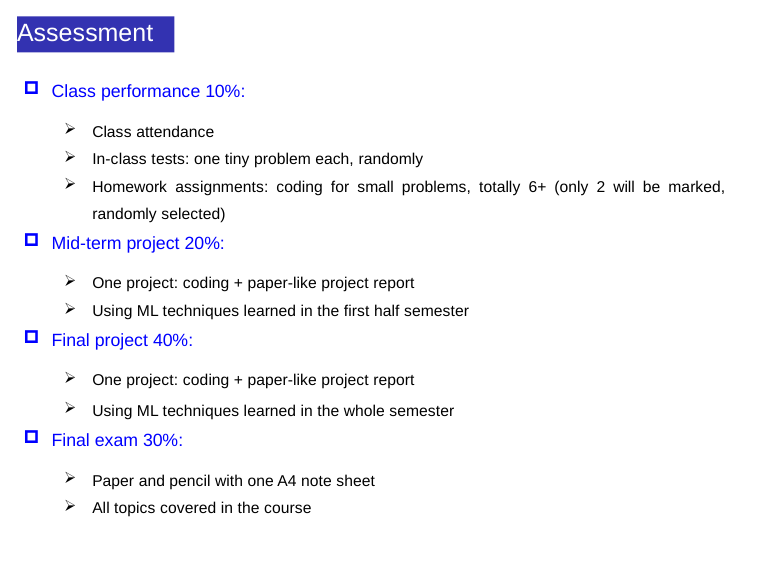

Assessment
Class performance 10%:
Class attendance
In-class tests: one tiny problem each, randomly
Homework assignments: coding for small problems, totally 6+ (only 2 will be marked, randomly selected)
Mid-term project 20%:
One project: coding + paper-like project report
Using ML techniques learned in the first half semester
Final project 40%:
One project: coding + paper-like project report
Using ML techniques learned in the whole semester
Final exam 30%:
Paper and pencil with one A4 note sheet
All topics covered in the course